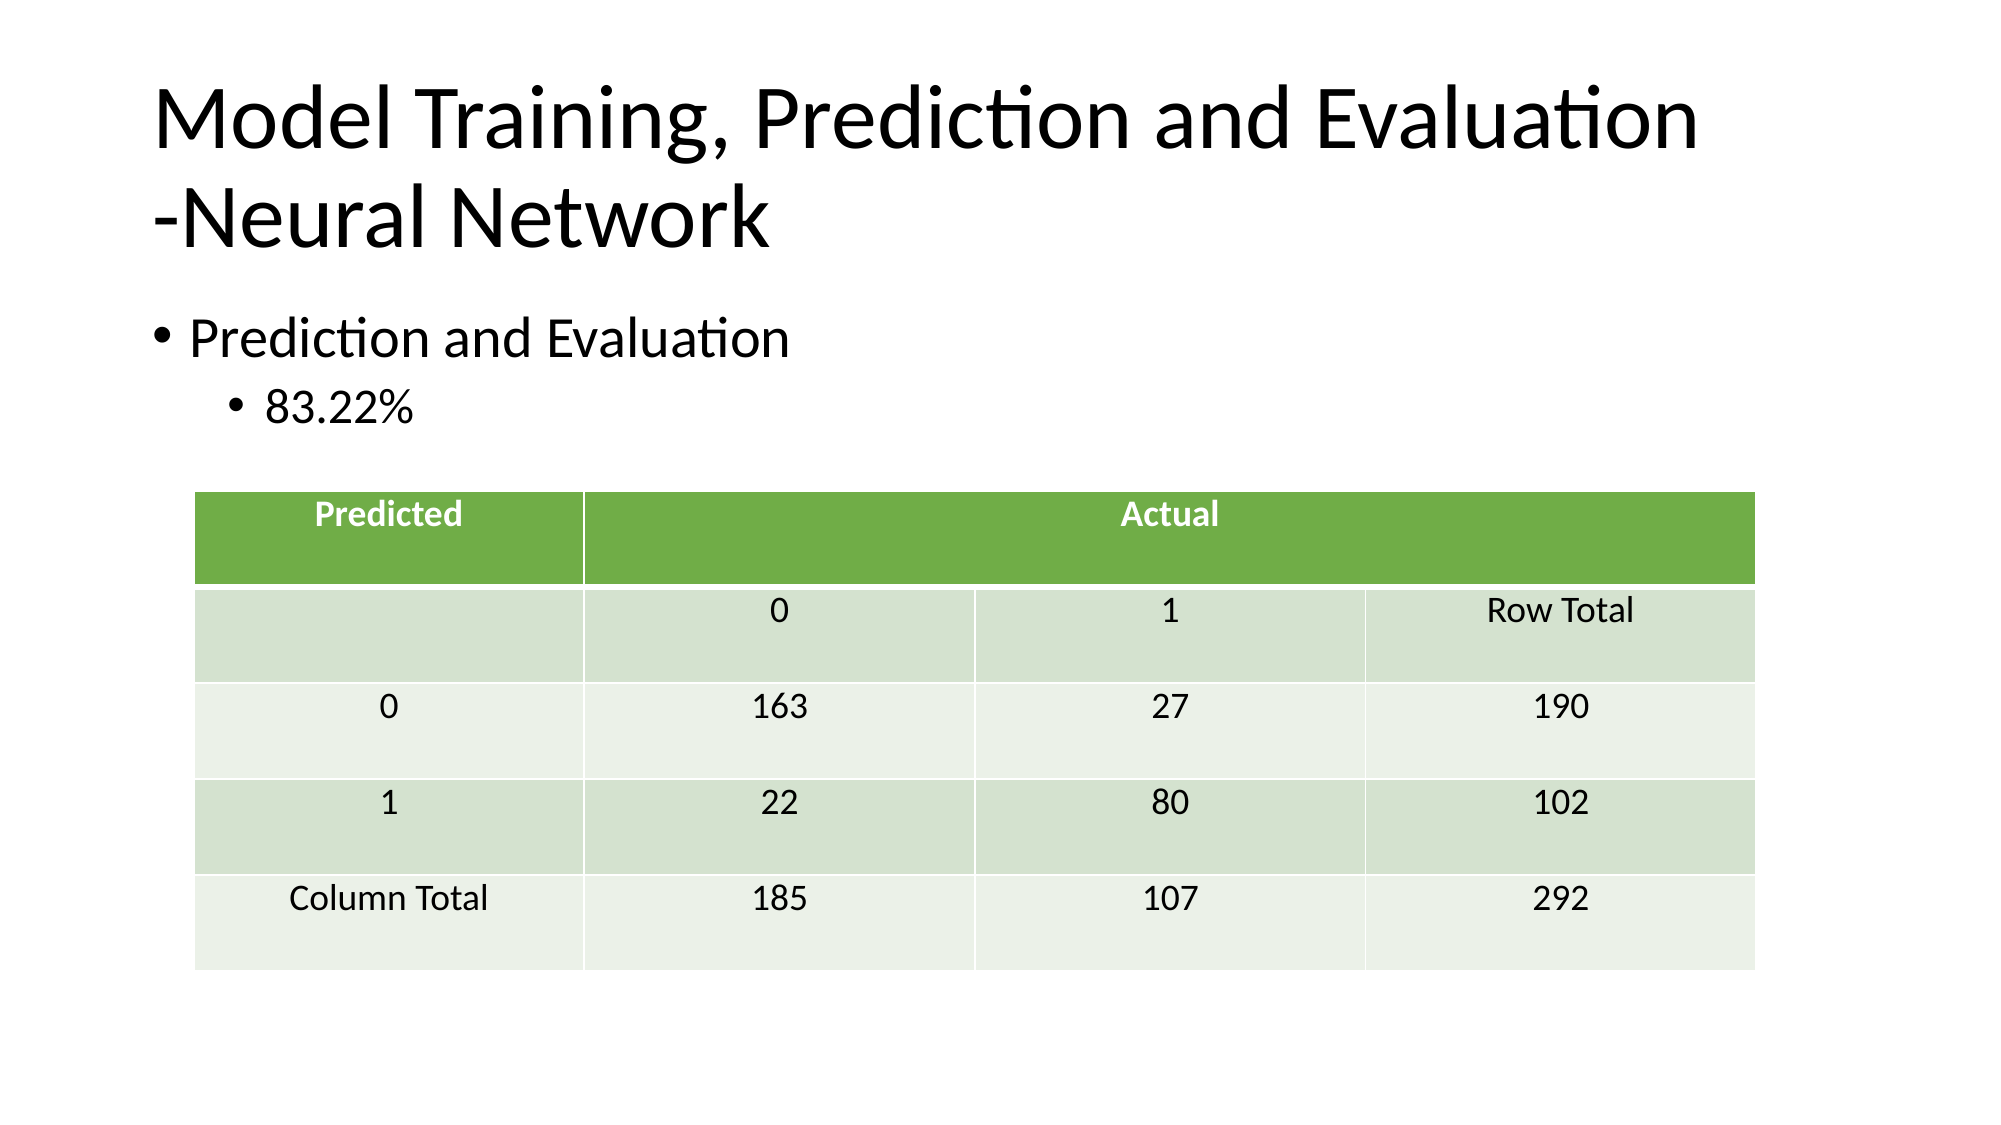

# Model Training, Prediction and Evaluation -Neural Network
Prediction and Evaluation
83.22%
| Predicted | Actual |  |  |
| --- | --- | --- | --- |
|  | 0 | 1 | Row Total |
| 0 | 163 | 27 | 190 |
| 1 | 22 | 80 | 102 |
| Column Total | 185 | 107 | 292 |